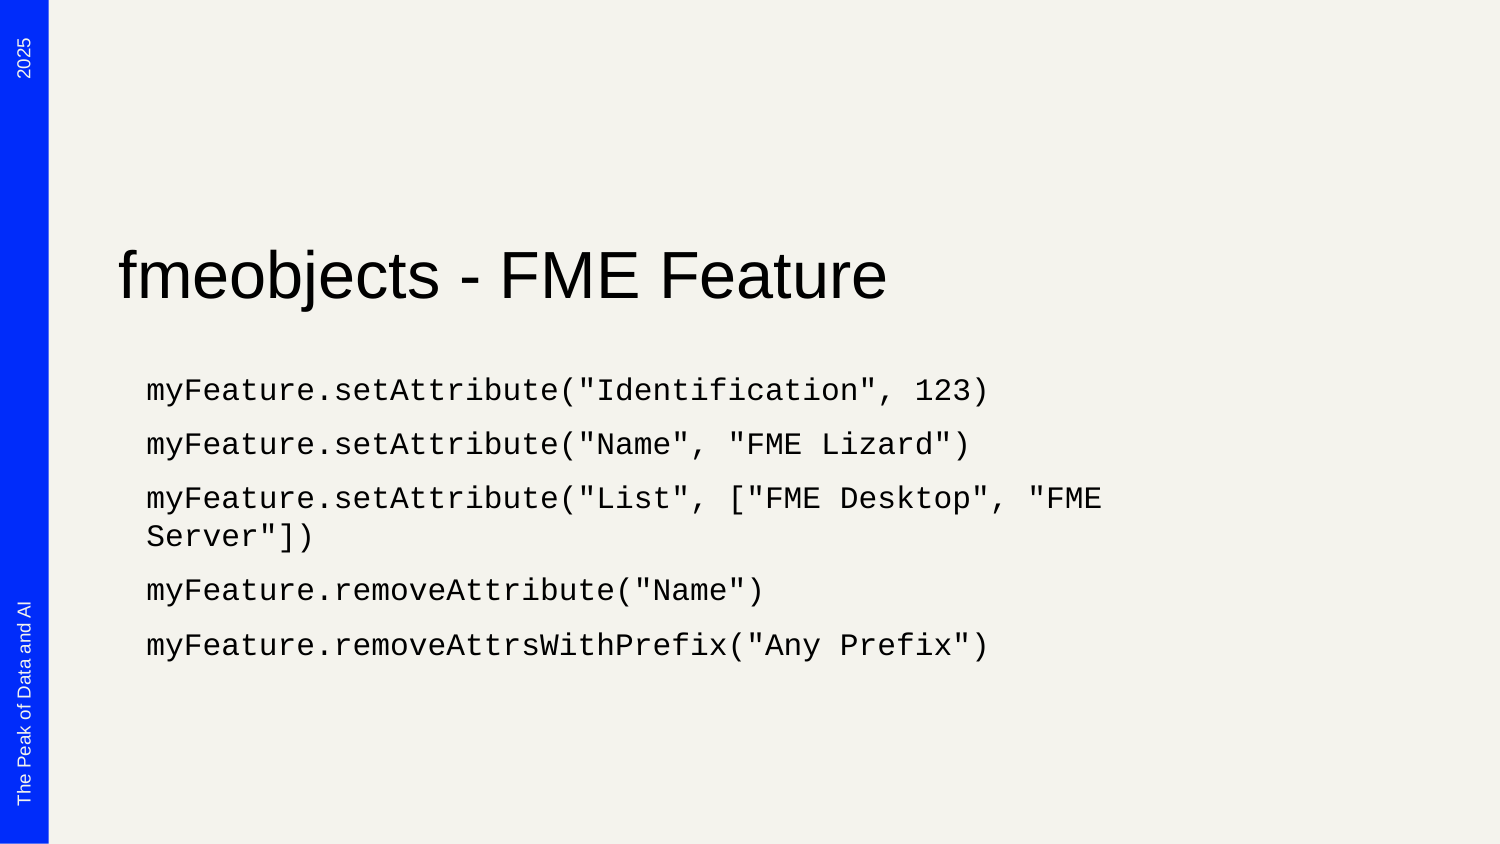

# fmeobjects - FME Feature
myFeature.setAttribute("Identification", 123)
myFeature.setAttribute("Name", "FME Lizard")
myFeature.setAttribute("List", ["FME Desktop", "FME Server"])
myFeature.removeAttribute("Name")
myFeature.removeAttrsWithPrefix("Any Prefix")